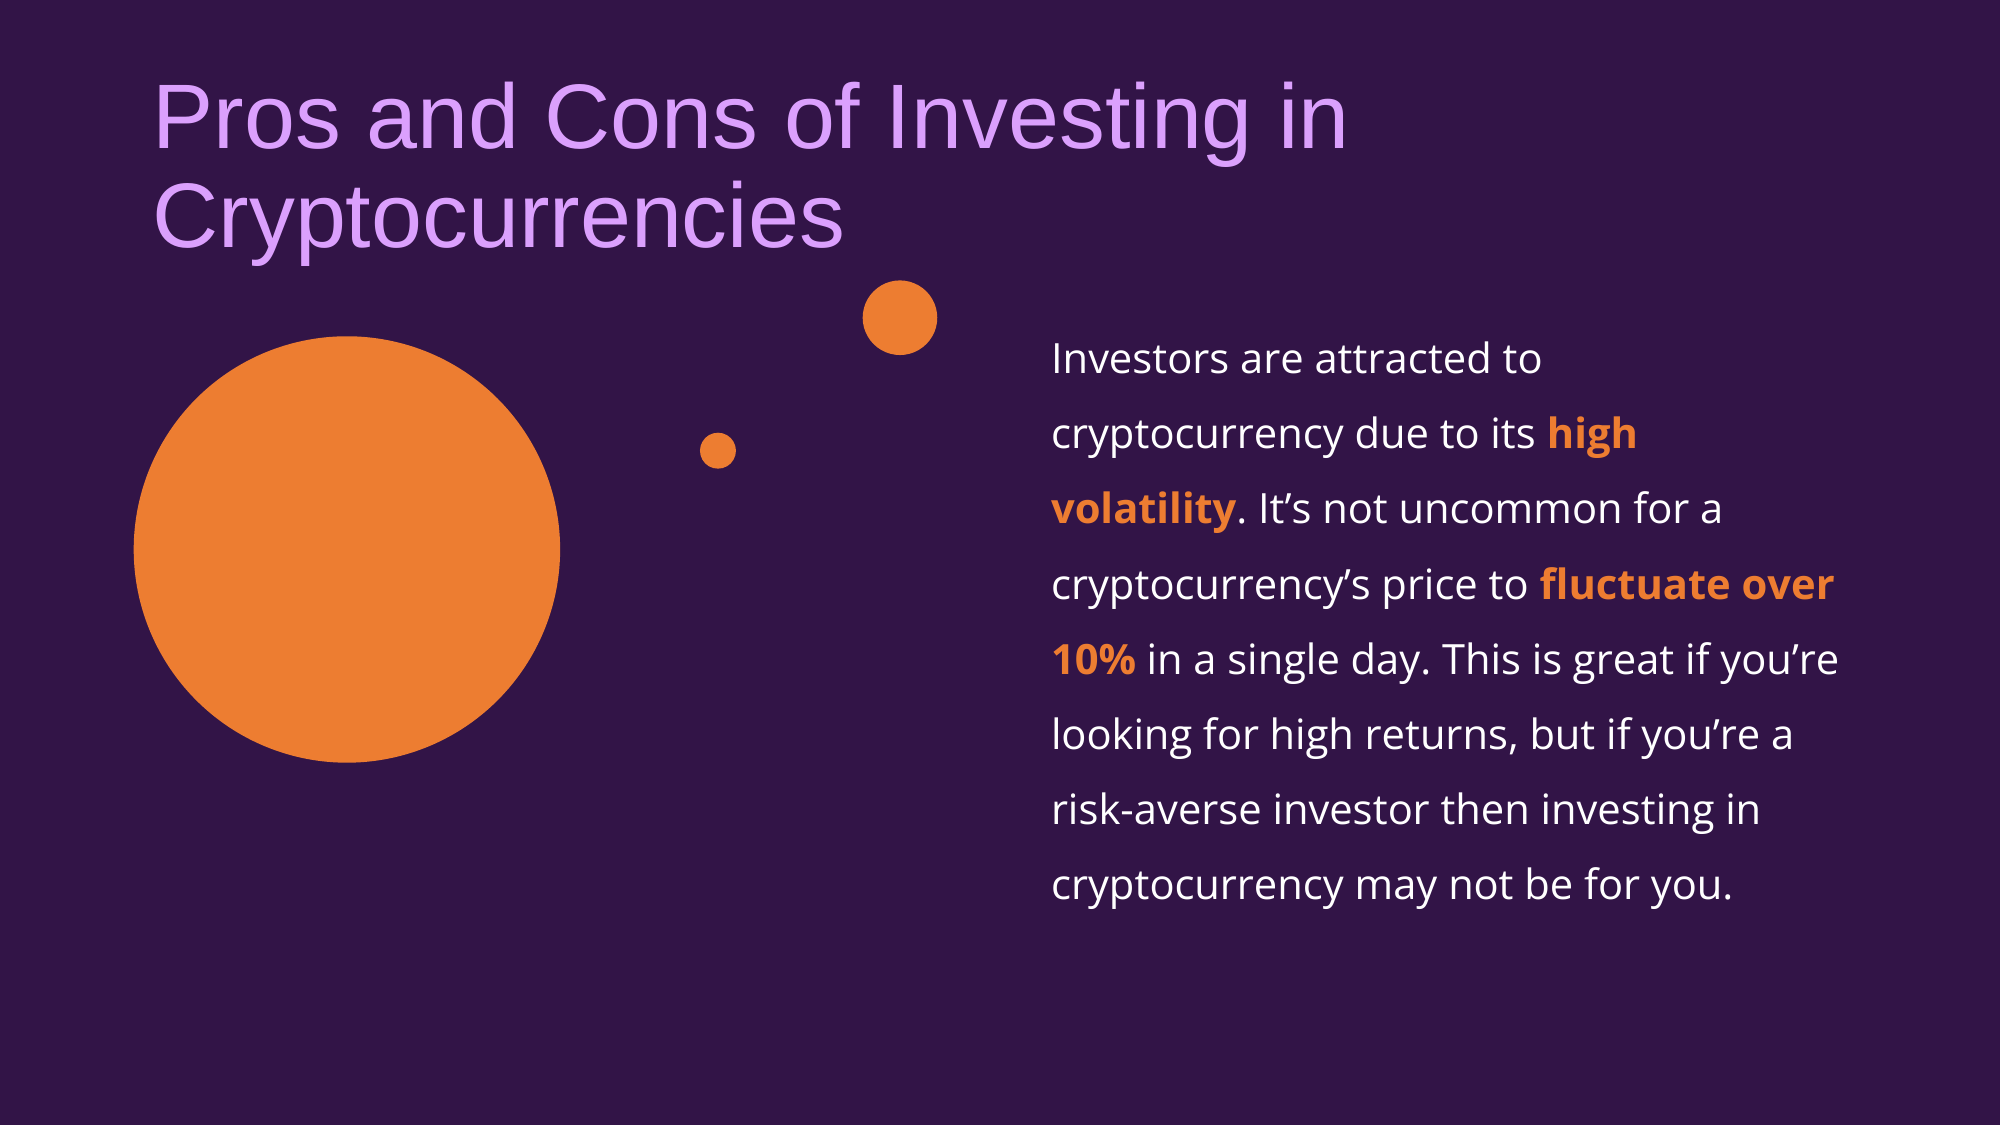

# Pros and Cons of Investing in Cryptocurrencies

Investors are attracted to cryptocurrency due to its high volatility. It’s not uncommon for a cryptocurrency’s price to fluctuate over 10% in a single day. This is great if you’re looking for high returns, but if you’re a risk-averse investor then investing in cryptocurrency may not be for you.